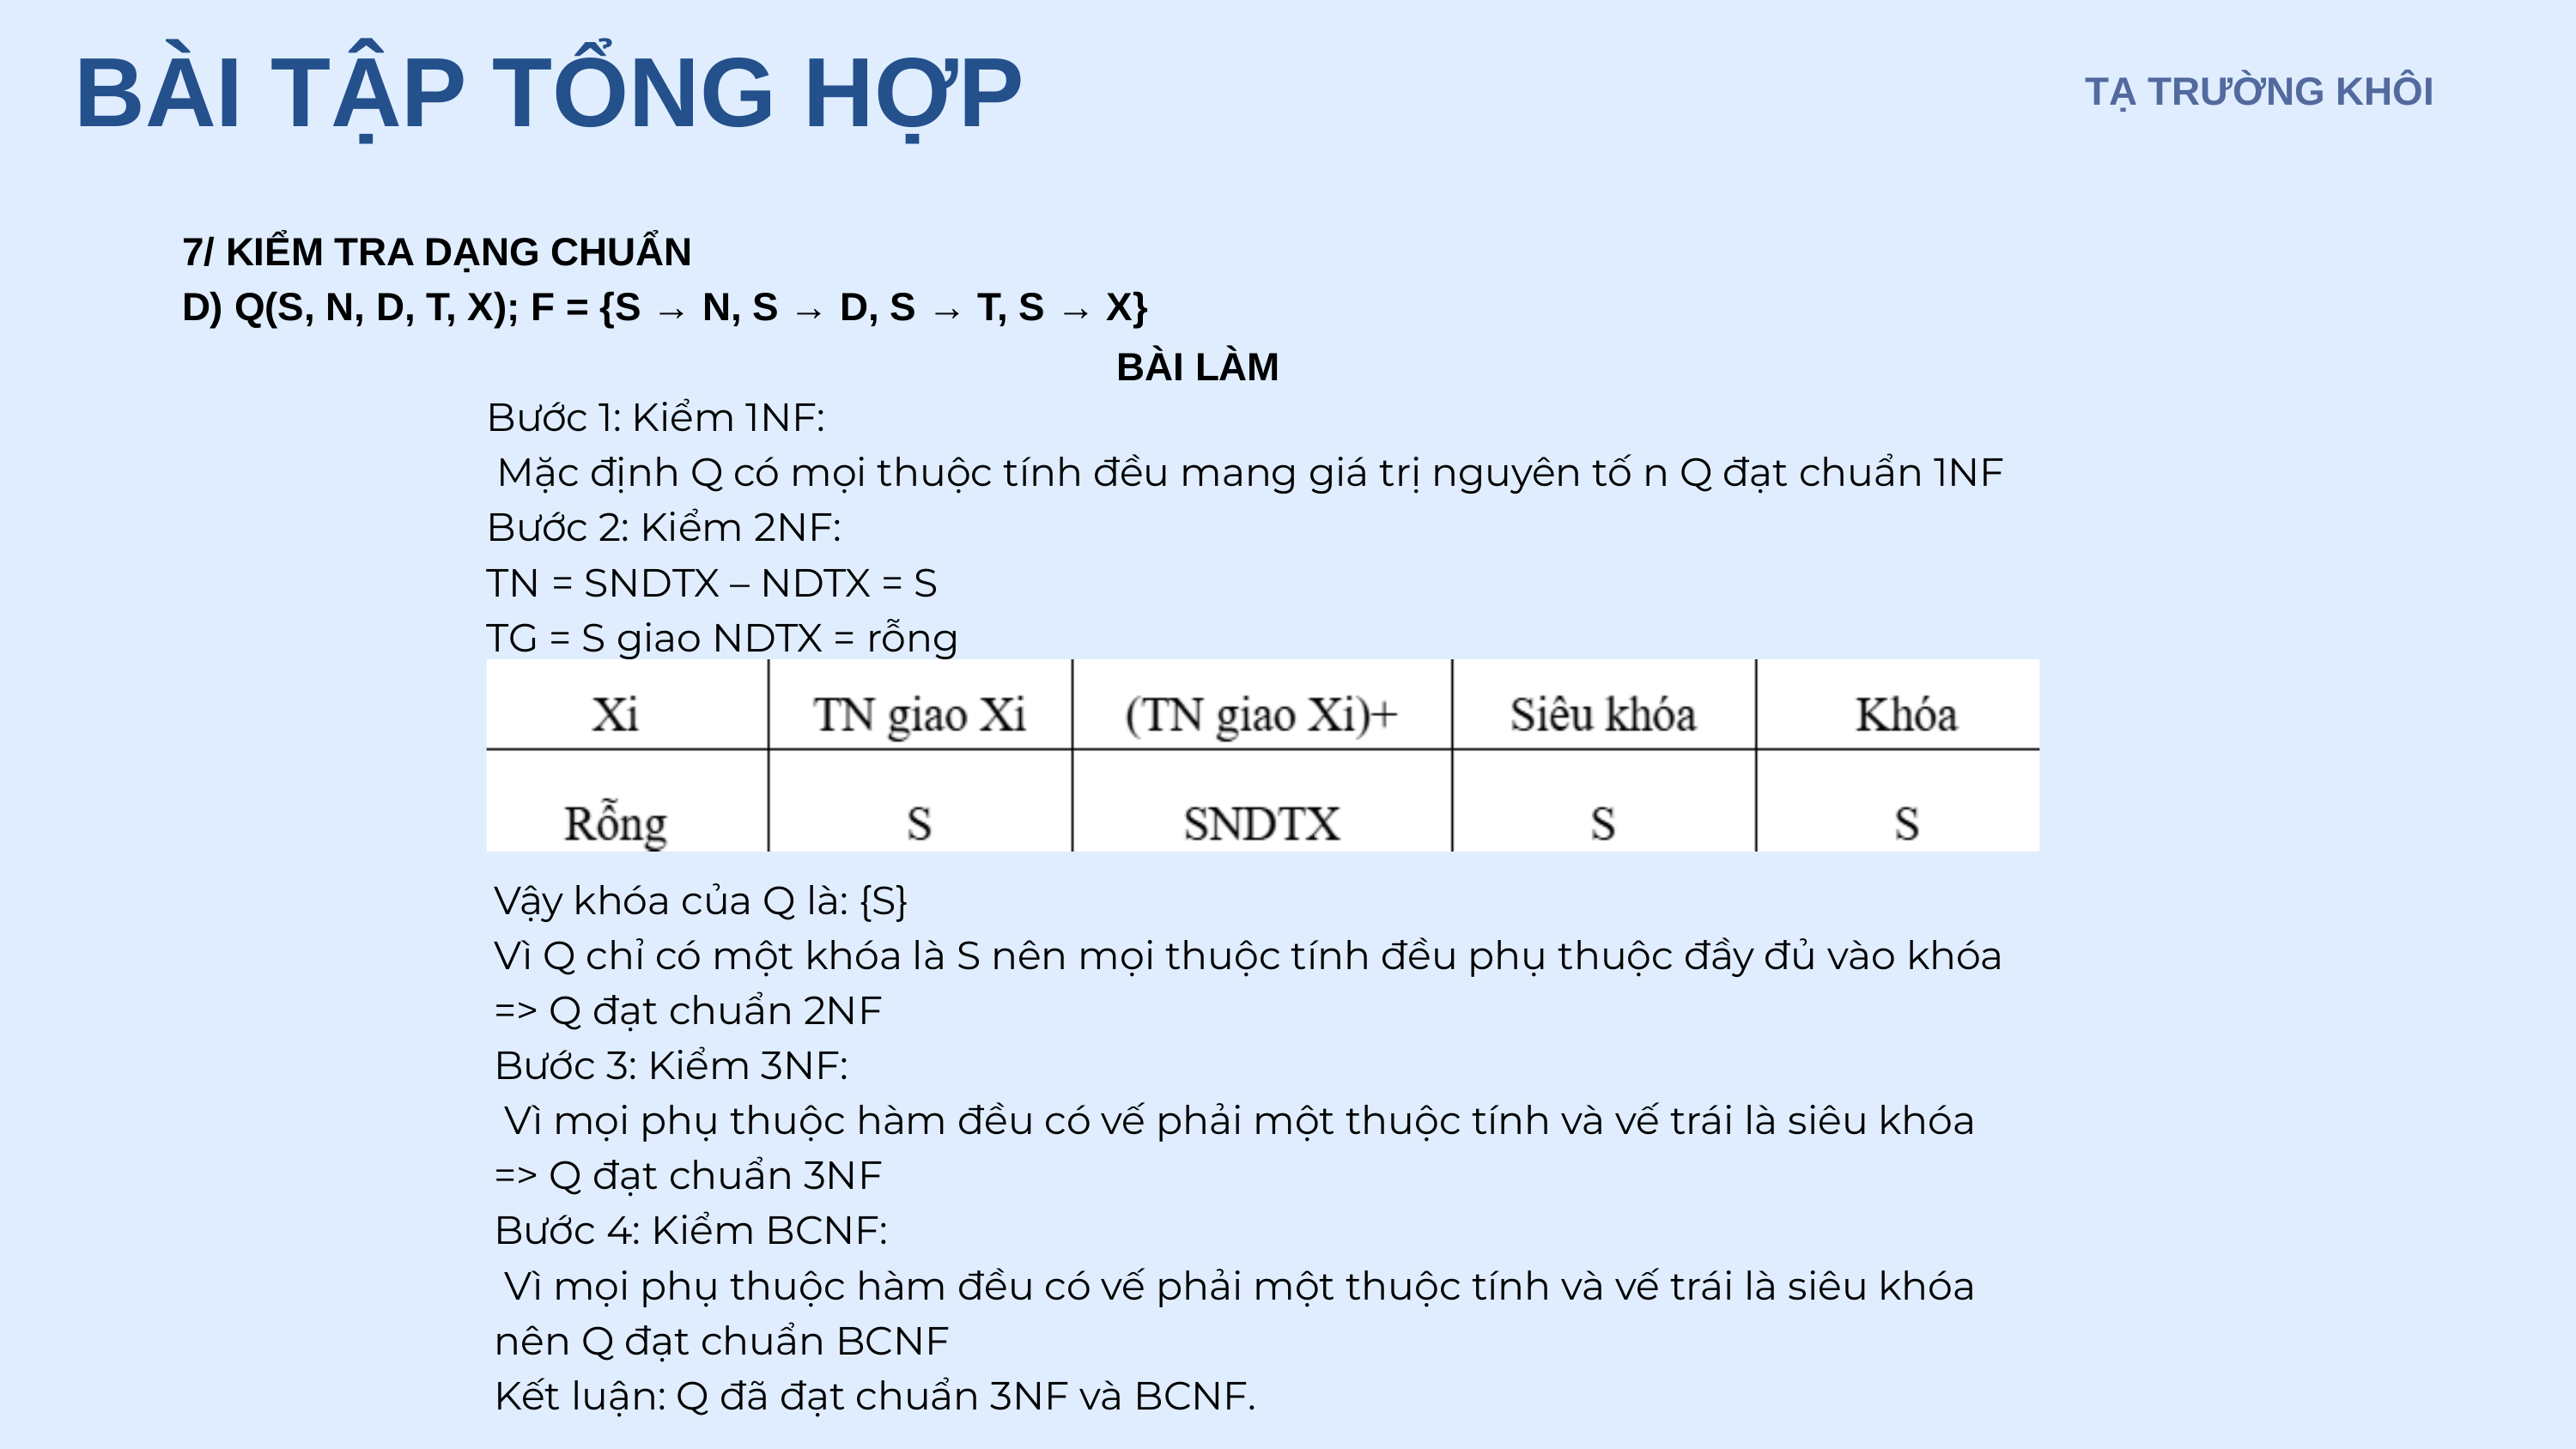

BÀI TẬP TỔNG HỢP
TẠ TRƯỜNG KHÔI
7/ KIỂM TRA DẠNG CHUẨN
D) Q(S, N, D, T, X); F = {S → N, S → D, S → T, S → X}

BÀI LÀM
Bước 1: Kiểm 1NF:
 Mặc định Q có mọi thuộc tính đều mang giá trị nguyên tố n Q đạt chuẩn 1NF
Bước 2: Kiểm 2NF:
TN = SNDTX – NDTX = S
TG = S giao NDTX = rỗng

Vậy khóa của Q là: {S}
Vì Q chỉ có một khóa là S nên mọi thuộc tính đều phụ thuộc đầy đủ vào khóa
=> Q đạt chuẩn 2NF
Bước 3: Kiểm 3NF:
 Vì mọi phụ thuộc hàm đều có vế phải một thuộc tính và vế trái là siêu khóa
=> Q đạt chuẩn 3NF
Bước 4: Kiểm BCNF:
 Vì mọi phụ thuộc hàm đều có vế phải một thuộc tính và vế trái là siêu khóa
nên Q đạt chuẩn BCNF
Kết luận: Q đã đạt chuẩn 3NF và BCNF.